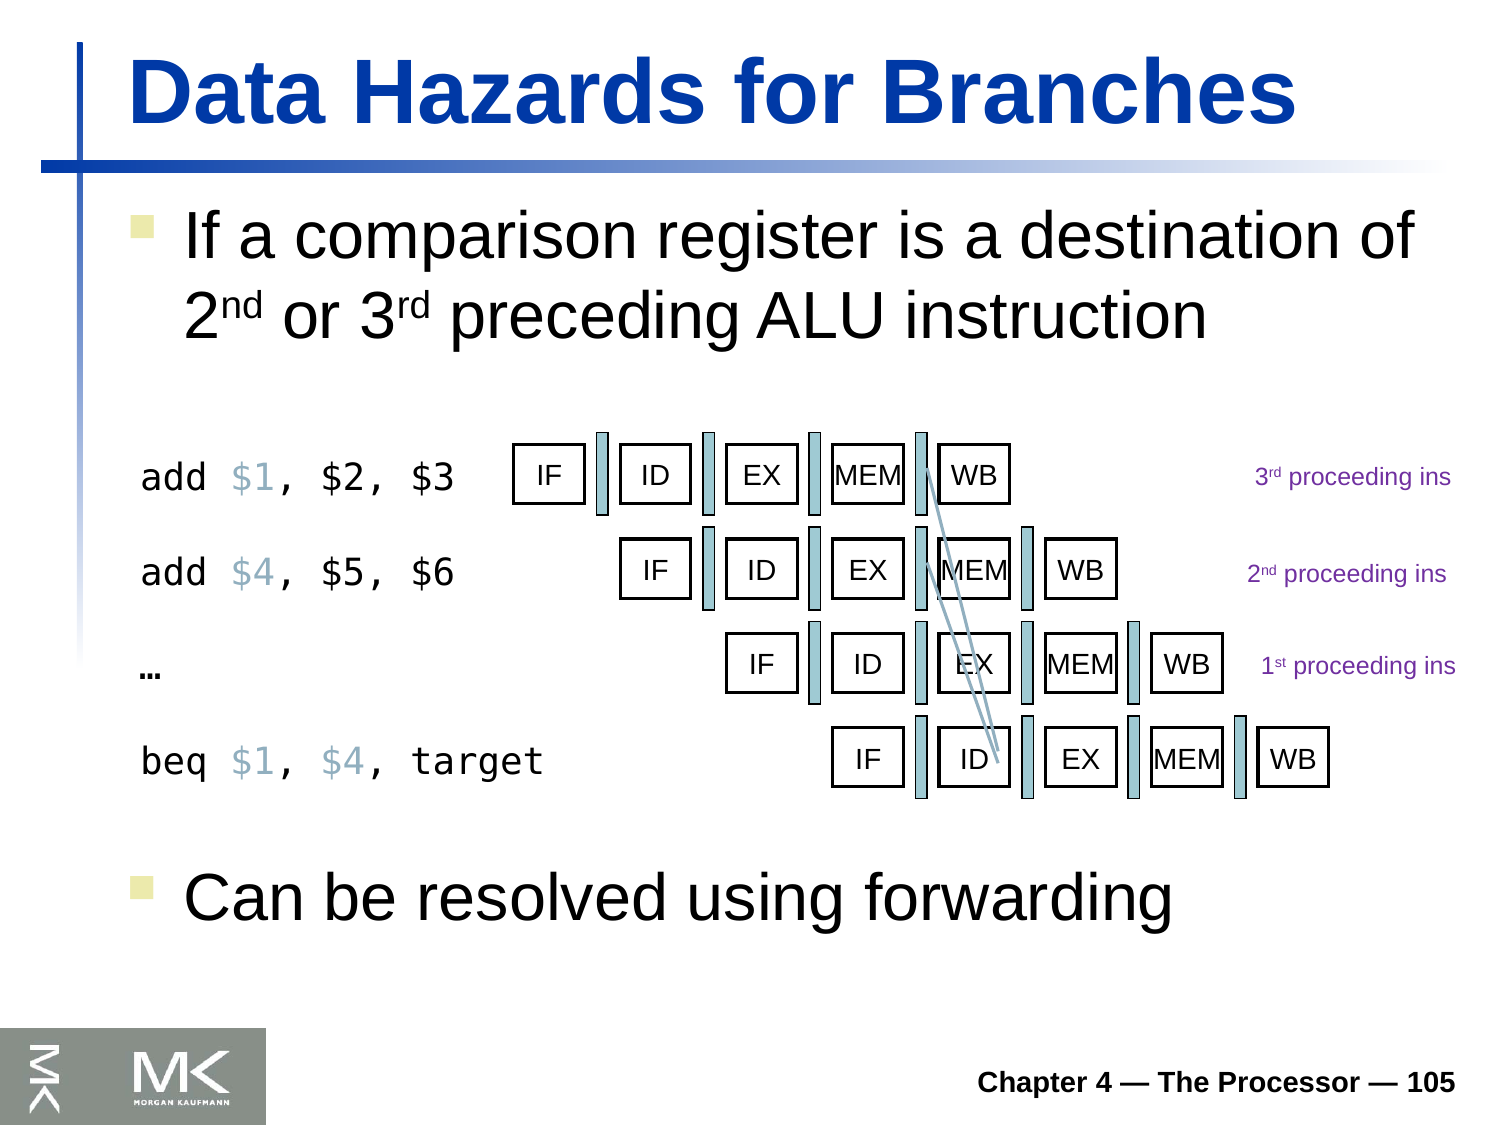

# Data Hazards for Branches
If a comparison register is a destination of 2nd or 3rd preceding ALU instruction

IF
ID
EX
MEM
WB
add $1, $2, $3
3rd proceeding ins

IF
ID
EX
MEM
WB
add $4, $5, $6
2nd proceeding ins

IF
ID
EX
MEM
WB
…
1st proceeding ins

IF
ID
EX
MEM
WB
beq $1, $4, target
Can be resolved using forwarding
Chapter 4 — The Processor — 105